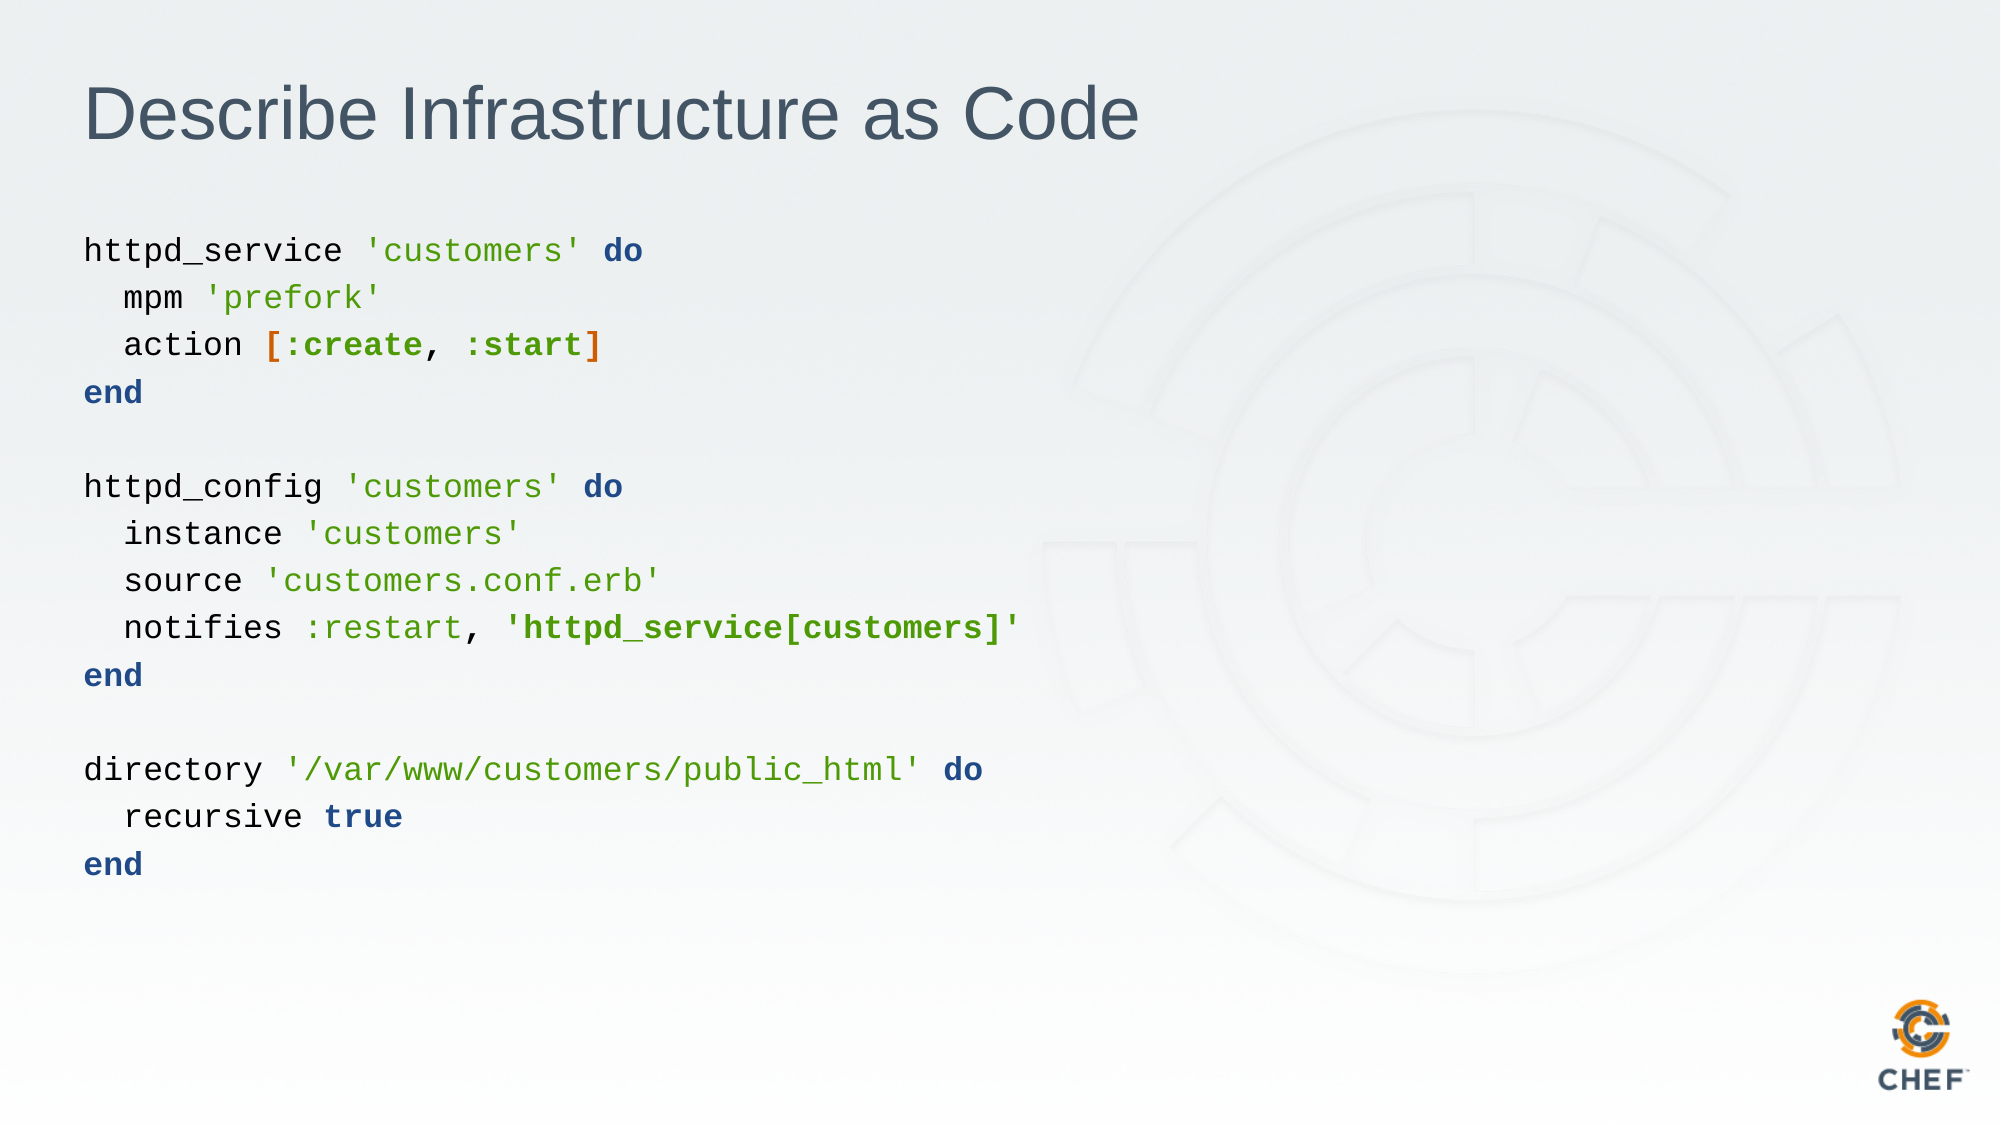

# Describe Infrastructure as Code
httpd_service 'customers' do
  mpm 'prefork'
  action [:create, :start]
end

httpd_config 'customers' do
  instance 'customers'
  source 'customers.conf.erb'
  notifies :restart, 'httpd_service[customers]'
end

directory '/var/www/customers/public_html' do
  recursive true
end